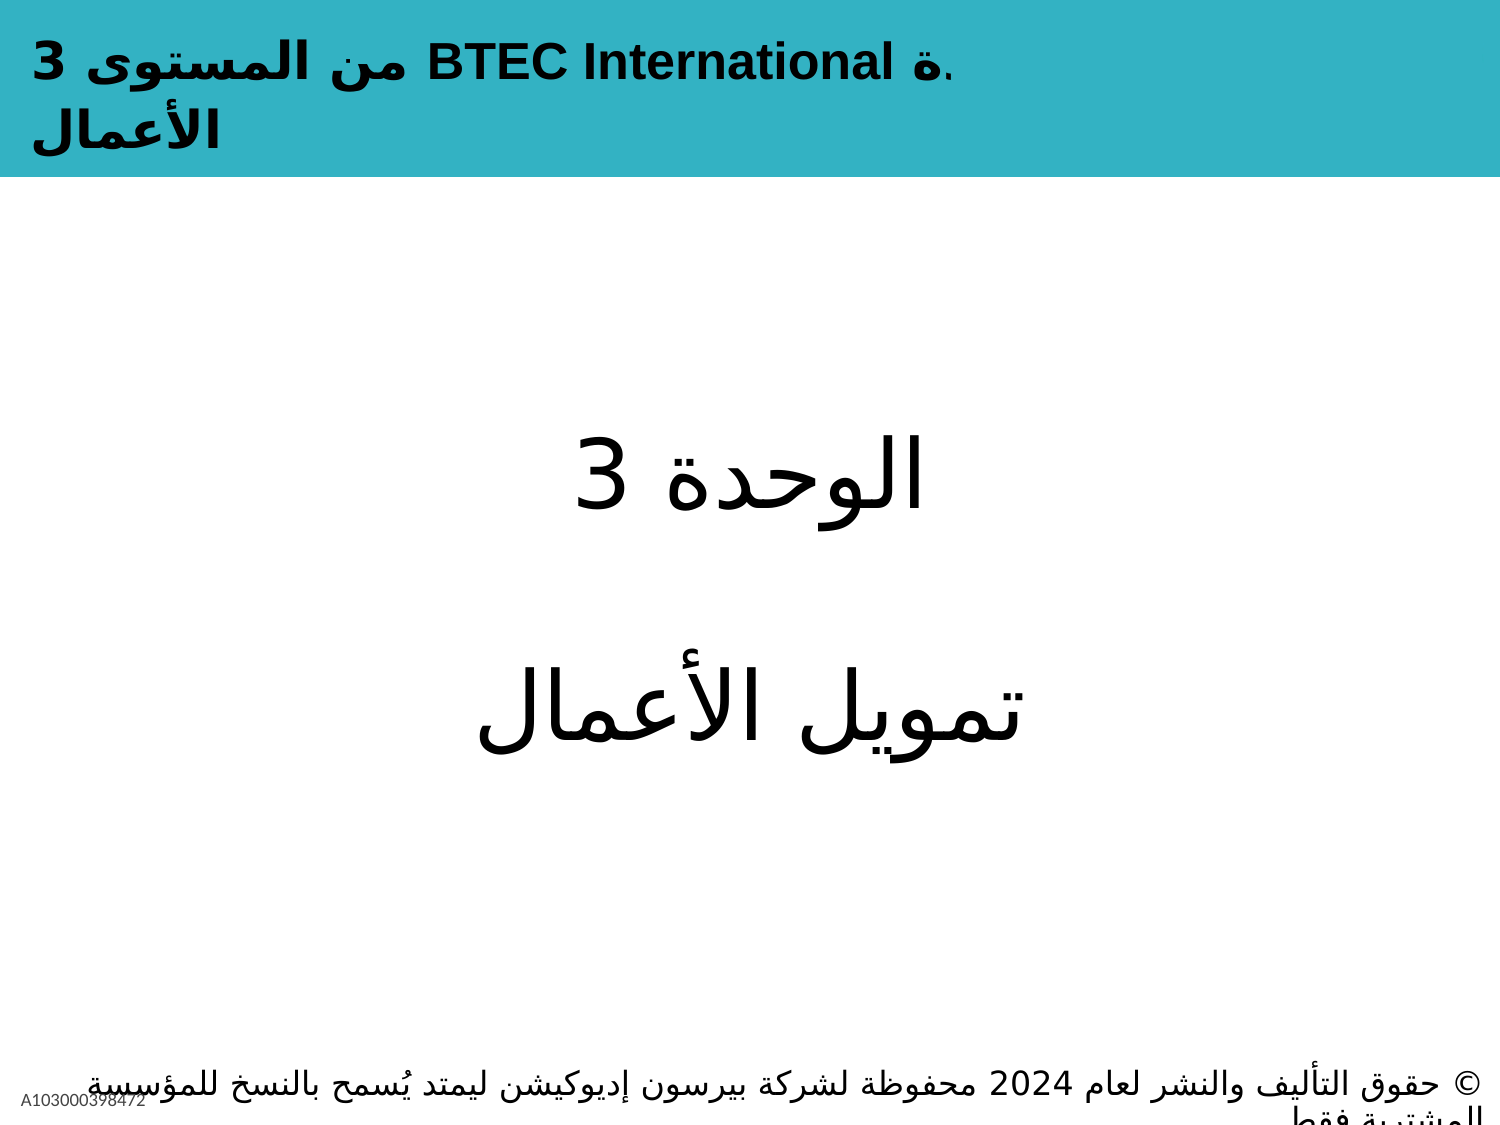

# الوحدة 3
تمويل الأعمال
© حقوق التأليف والنشر لعام 2024 محفوظة لشركة بيرسون إديوكيشن ليمتد يُسمح بالنسخ للمؤسسة المشترية فقط.
A103000398472